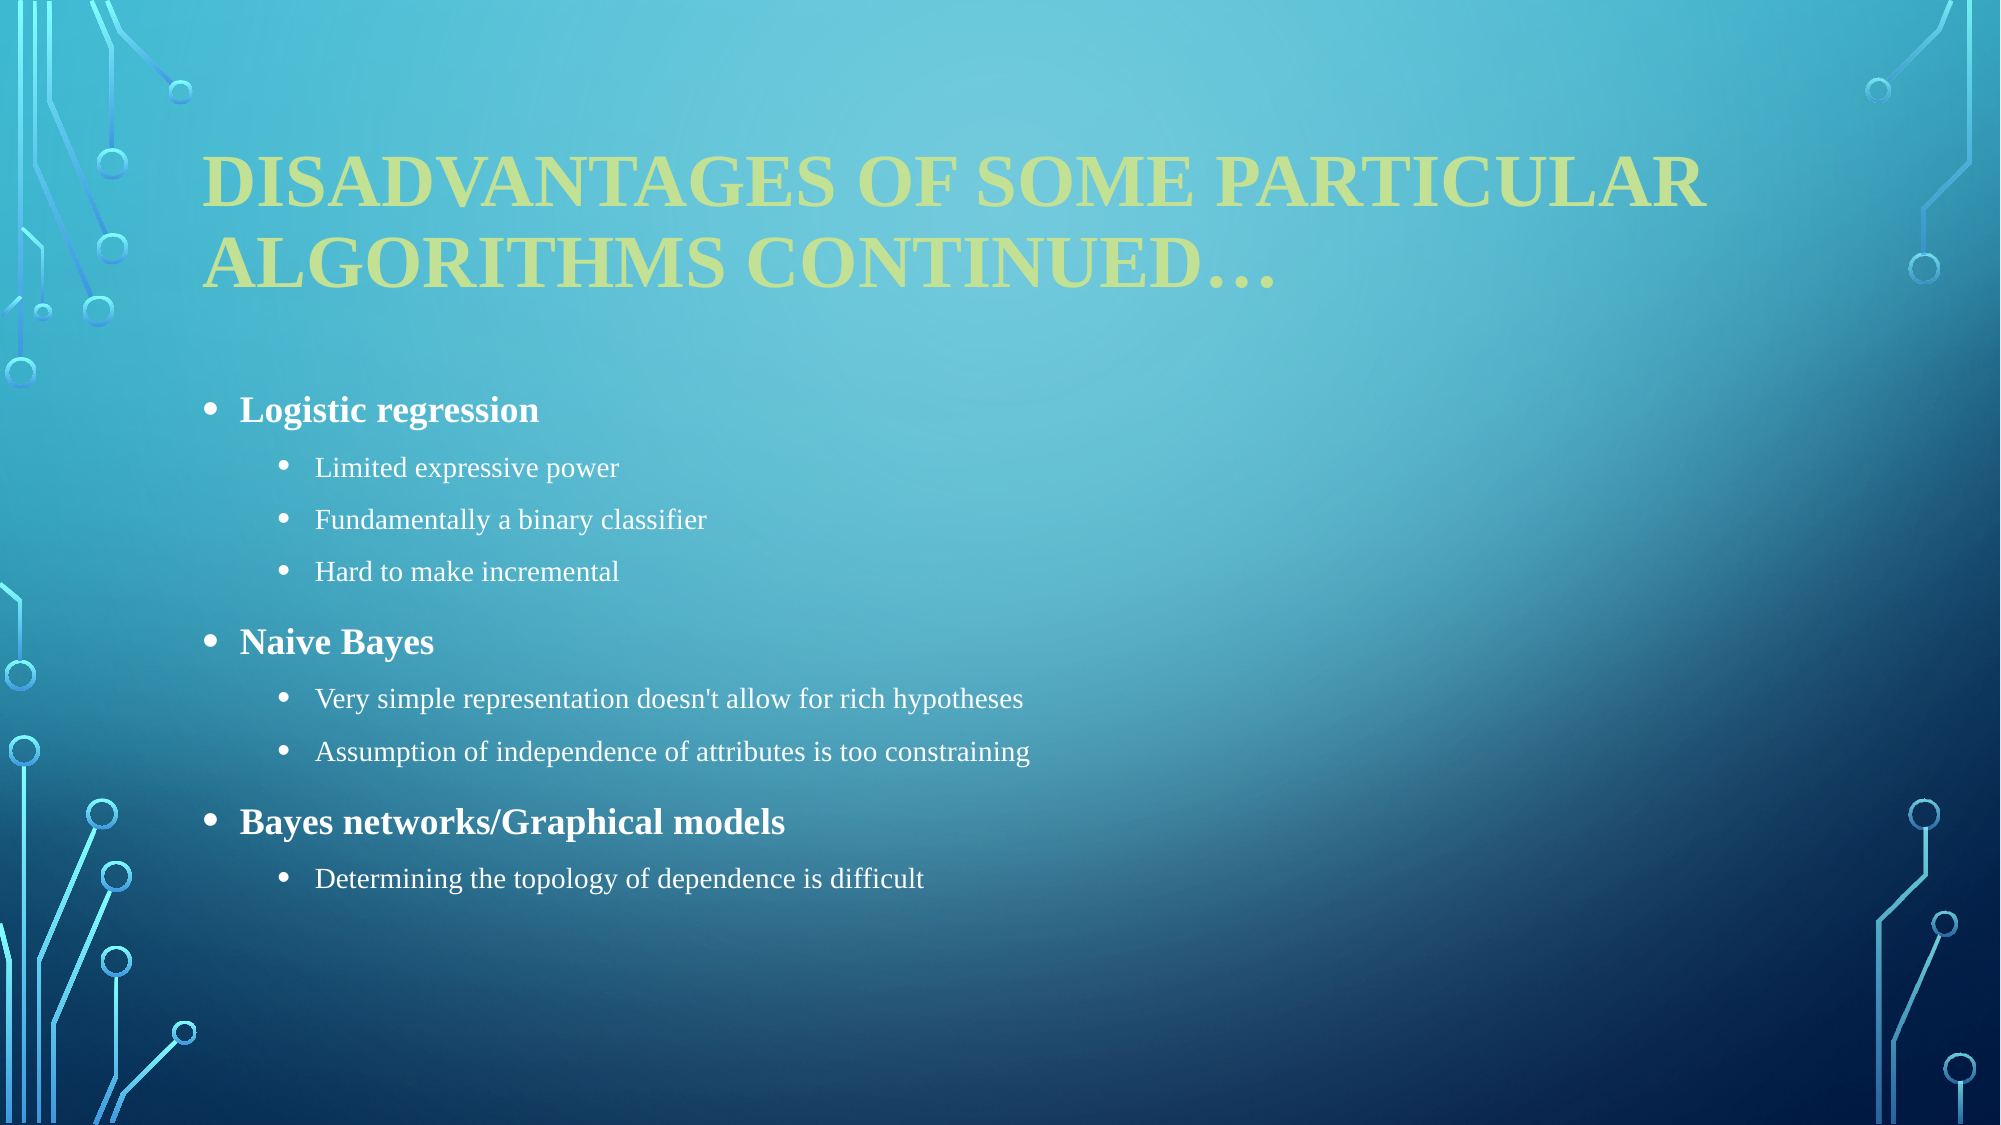

# Disadvantages of some particular algorithms continued…
Logistic regression
Limited expressive power
Fundamentally a binary classifier
Hard to make incremental
Naive Bayes
Very simple representation doesn't allow for rich hypotheses
Assumption of independence of attributes is too constraining
Bayes networks/Graphical models
Determining the topology of dependence is difficult